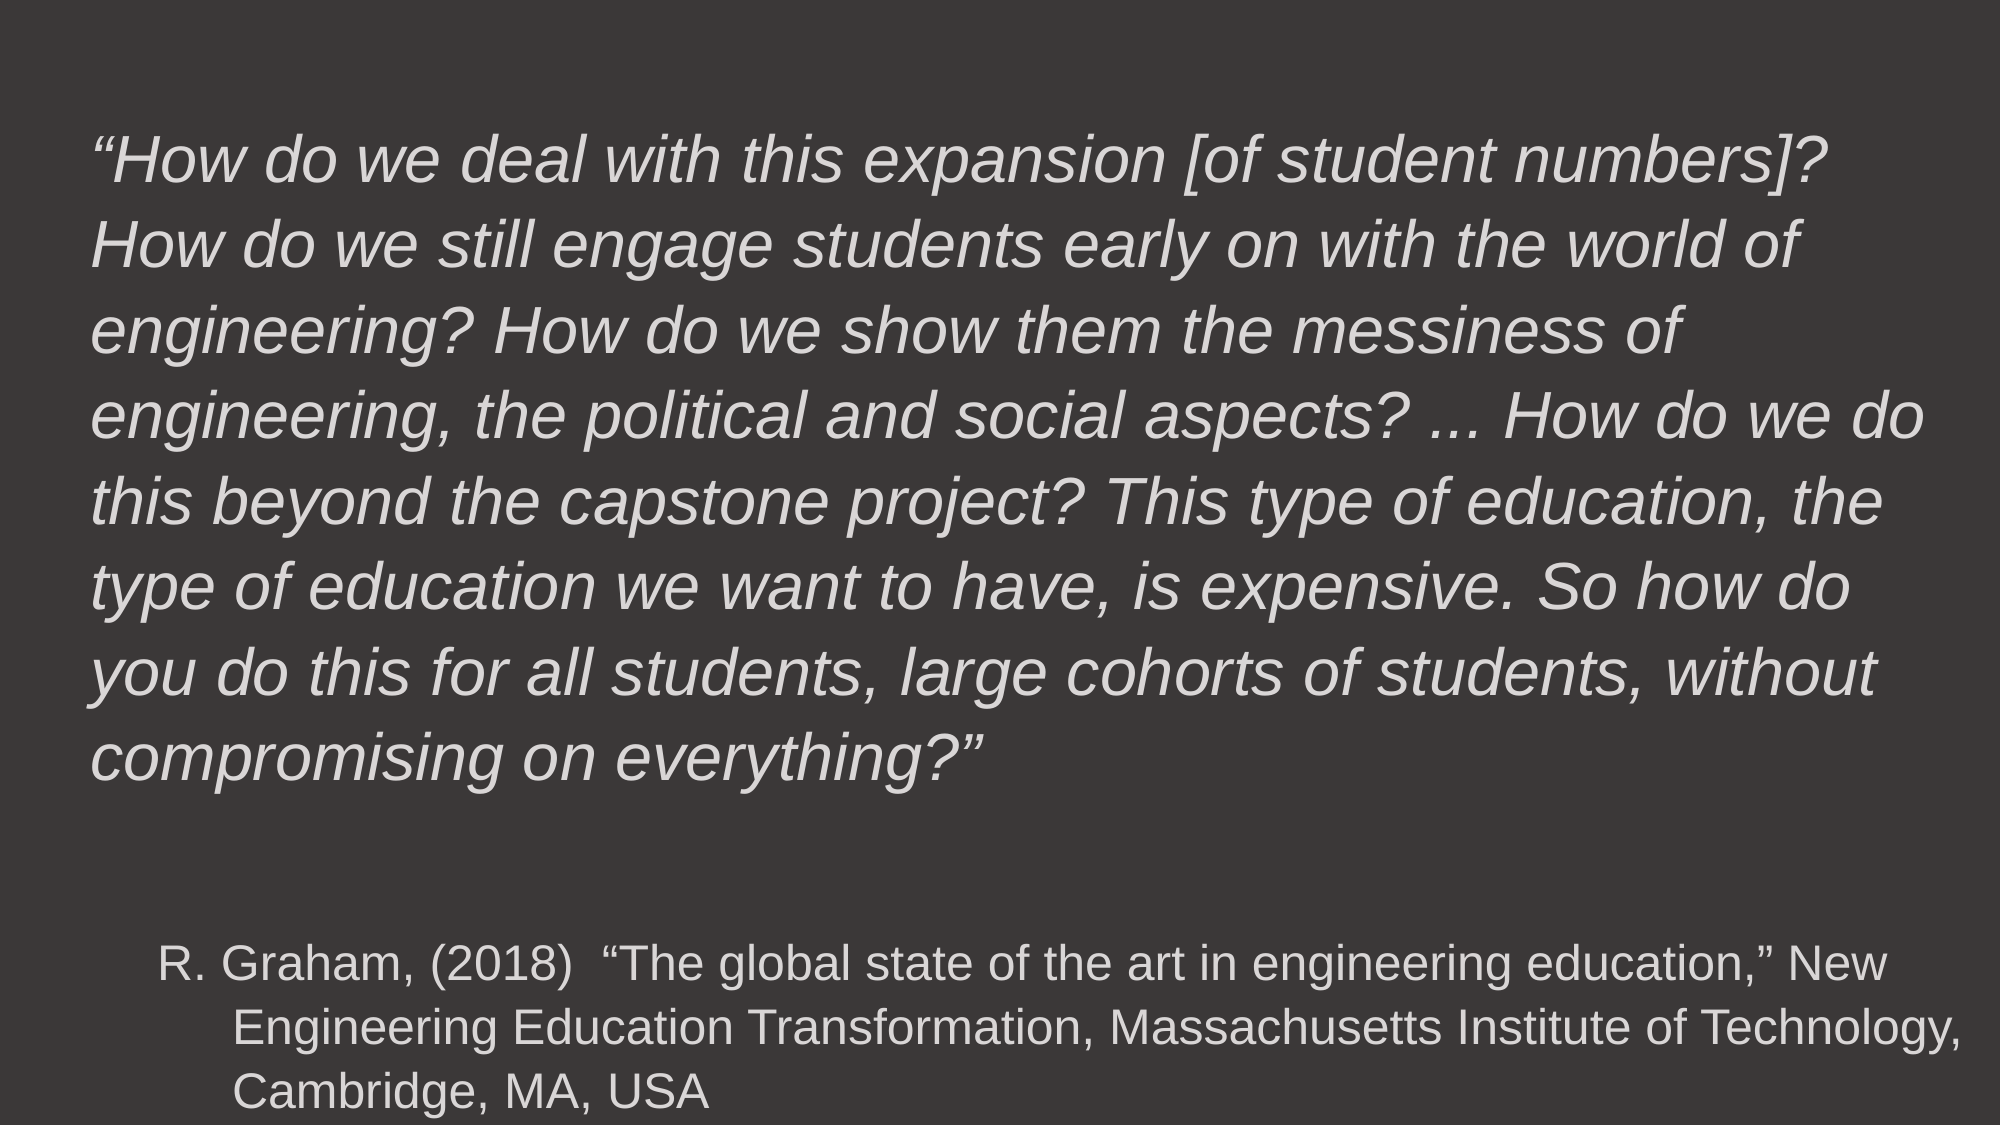

“How do we deal with this expansion [of student numbers]? How do we still engage students early on with the world of engineering? How do we show them the messiness of engineering, the political and social aspects? ... How do we do this beyond the capstone project? This type of education, the type of education we want to have, is expensive. So how do you do this for all students, large cohorts of students, without compromising on everything?”
R. Graham, (2018)  “The global state of the art in engineering education,” New Engineering Education Transformation, Massachusetts Institute of Technology, Cambridge, MA, USA